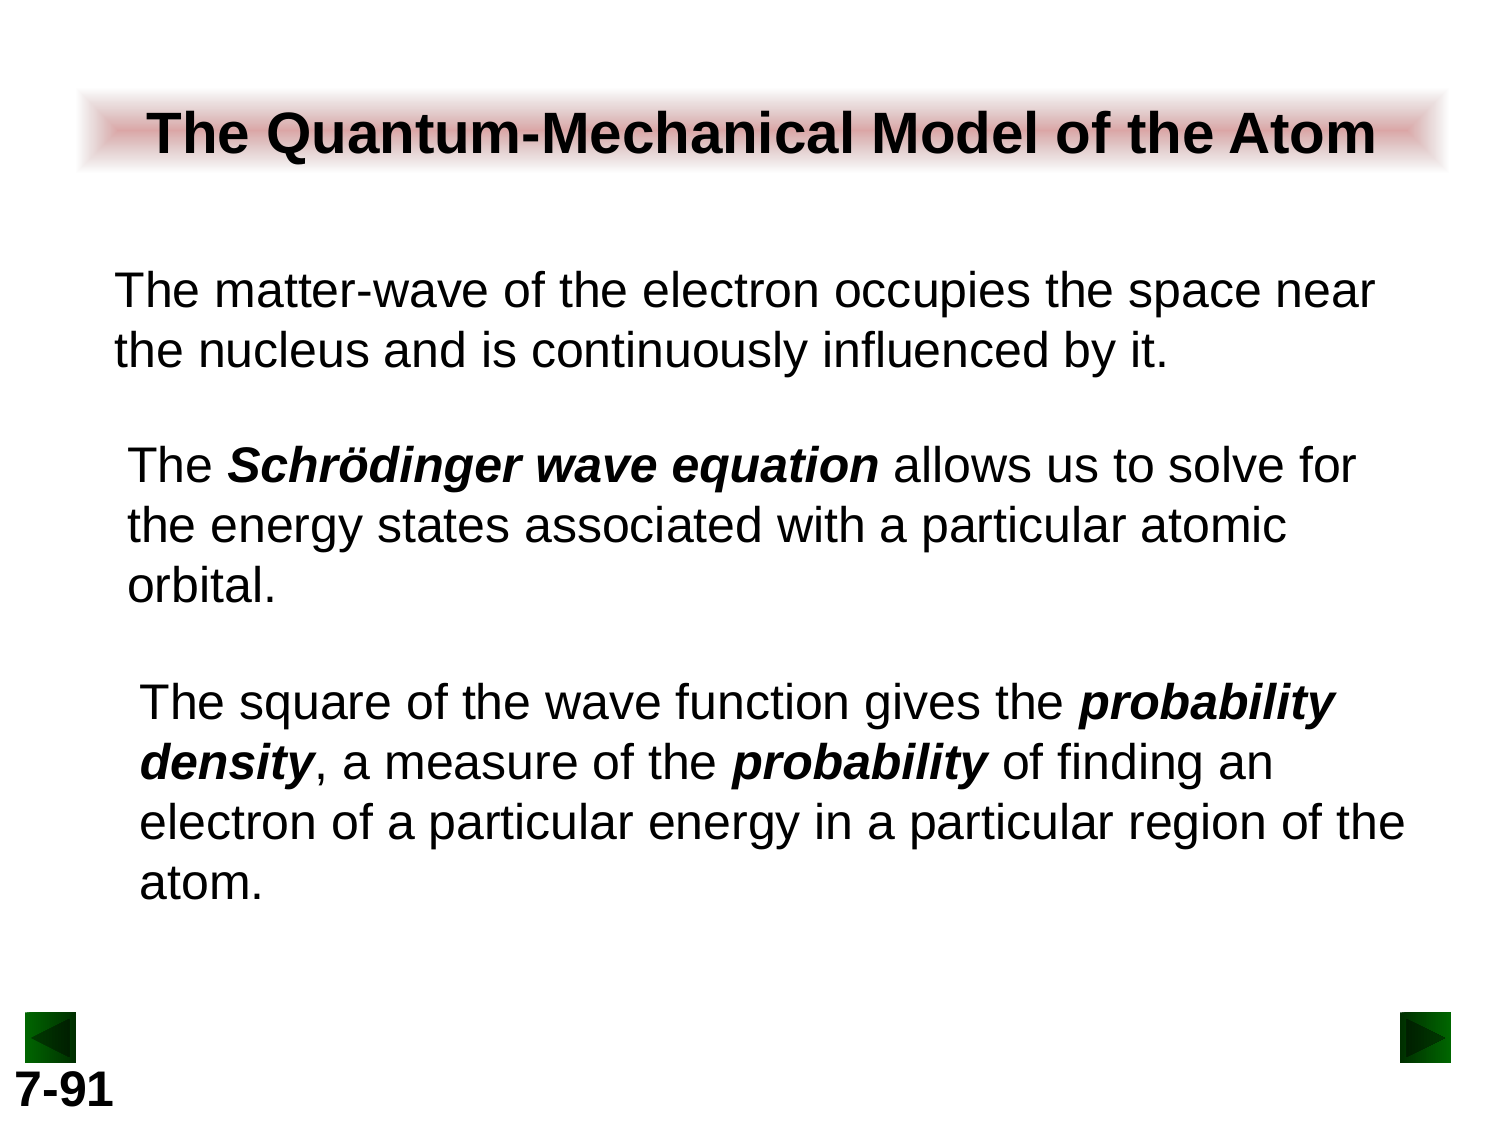

The Quantum-Mechanical Model of the Atom
The matter-wave of the electron occupies the space near the nucleus and is continuously influenced by it.
The Schrödinger wave equation allows us to solve for the energy states associated with a particular atomic orbital.
The square of the wave function gives the probability density, a measure of the probability of finding an electron of a particular energy in a particular region of the atom.